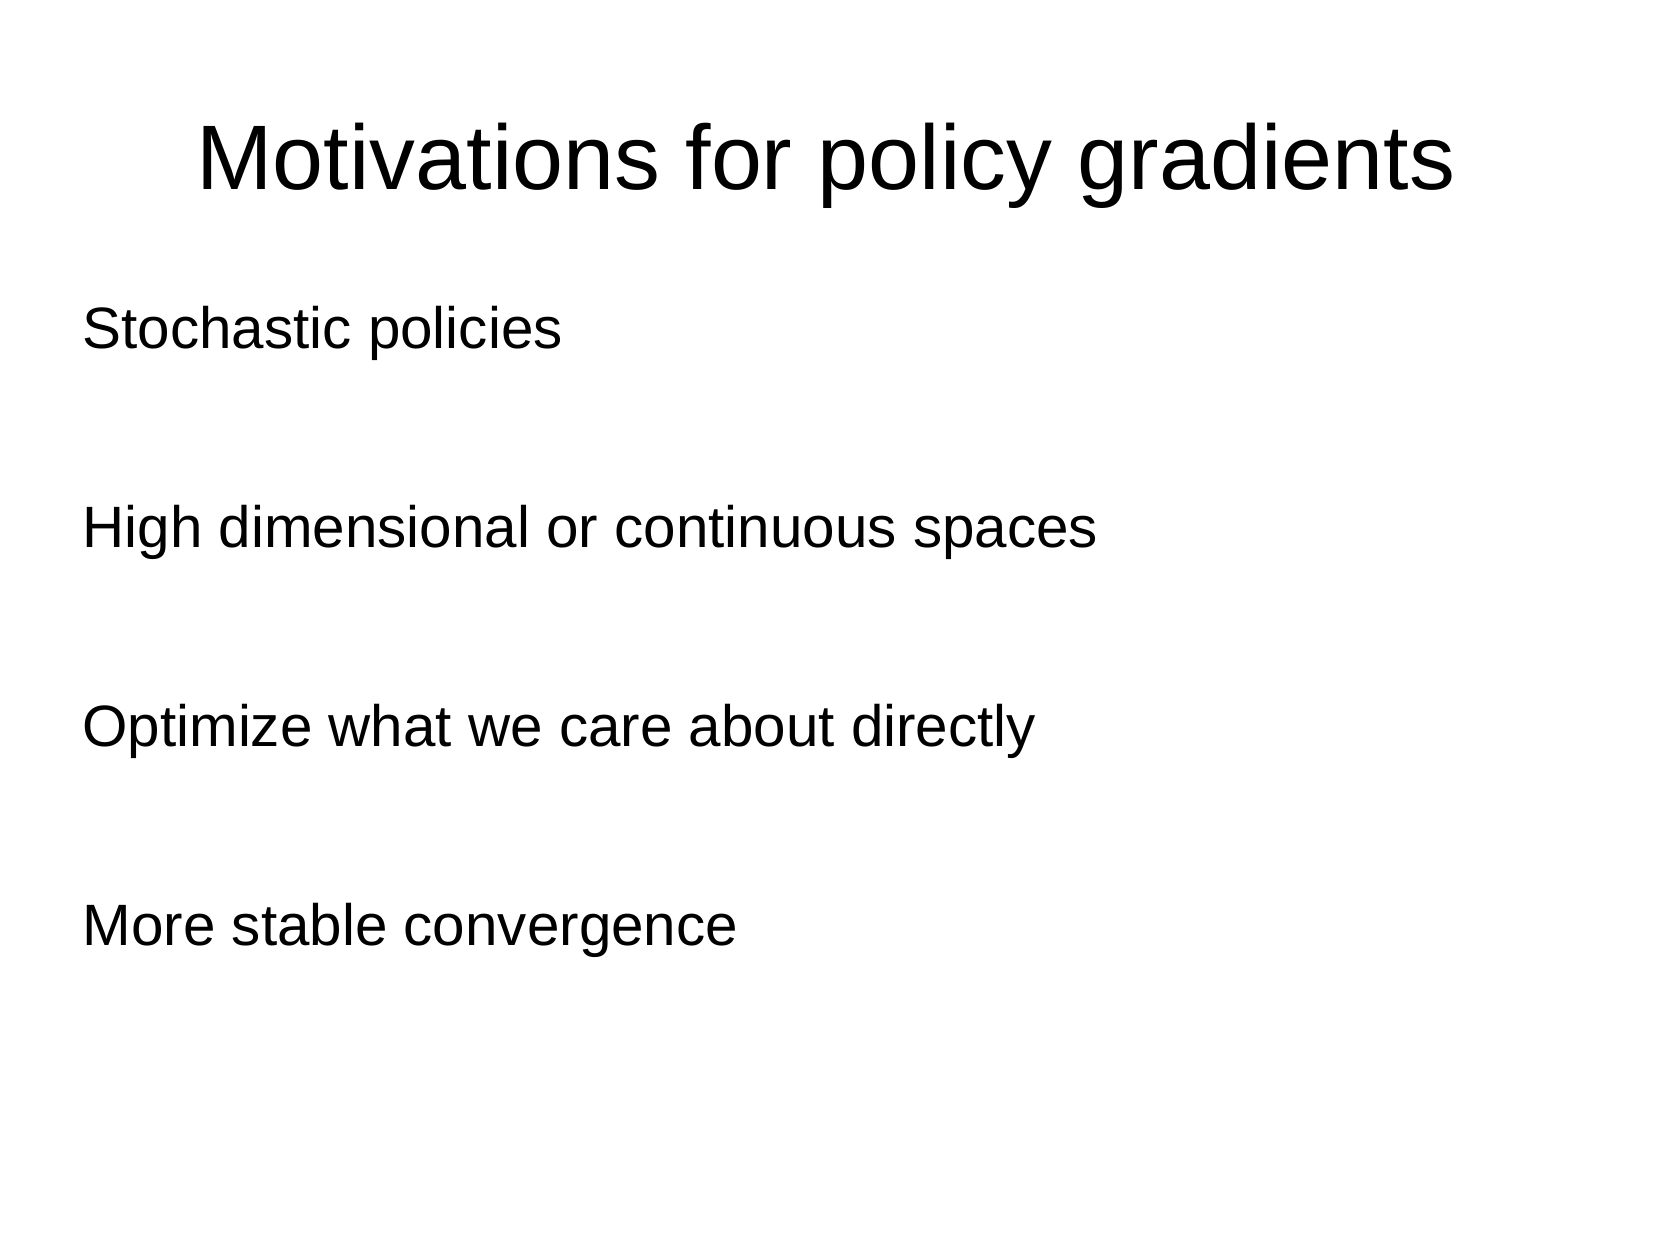

Motivations for policy gradients
Stochastic policies

High dimensional or continuous spaces

Optimize what we care about directly

More stable convergence